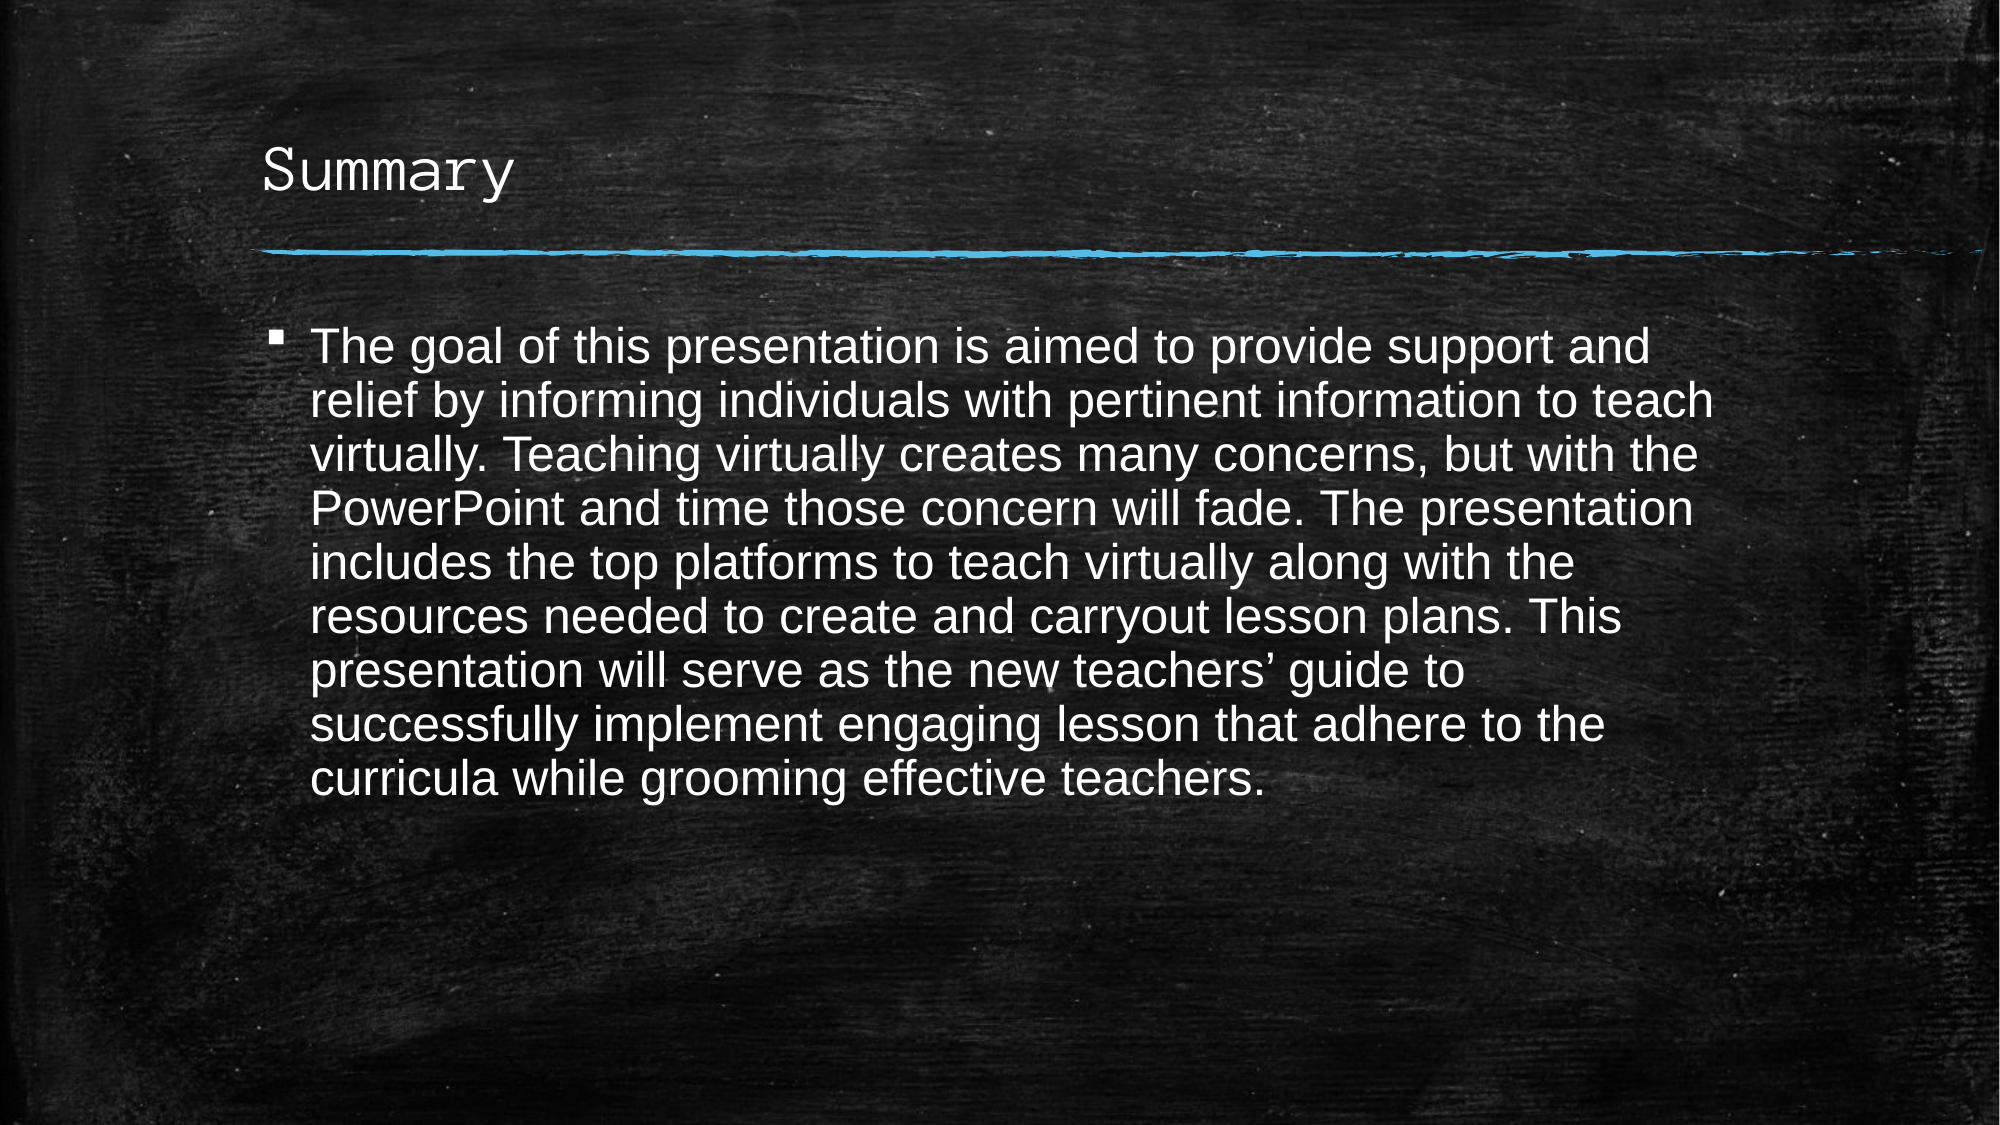

# Summary
The goal of this presentation is aimed to provide support and relief by informing individuals with pertinent information to teach virtually. Teaching virtually creates many concerns, but with the PowerPoint and time those concern will fade. The presentation includes the top platforms to teach virtually along with the resources needed to create and carryout lesson plans. This presentation will serve as the new teachers’ guide to successfully implement engaging lesson that adhere to the curricula while grooming effective teachers.